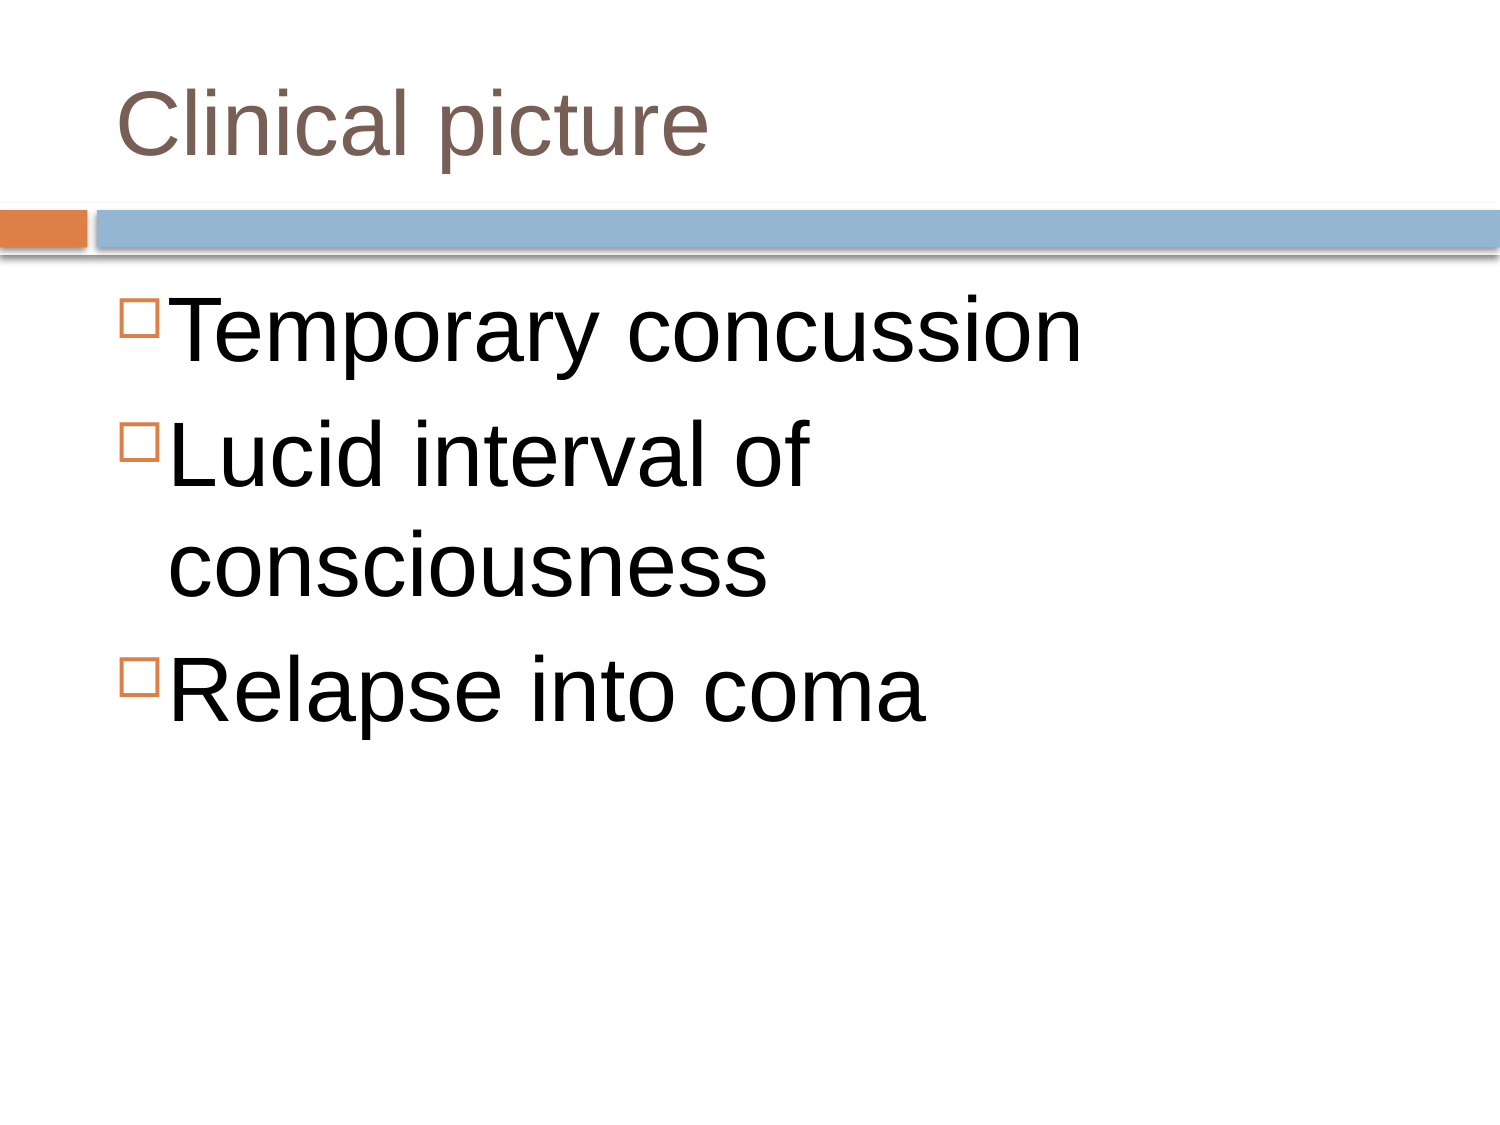

# Clinical picture
Temporary concussion
Lucid interval of consciousness
Relapse into coma